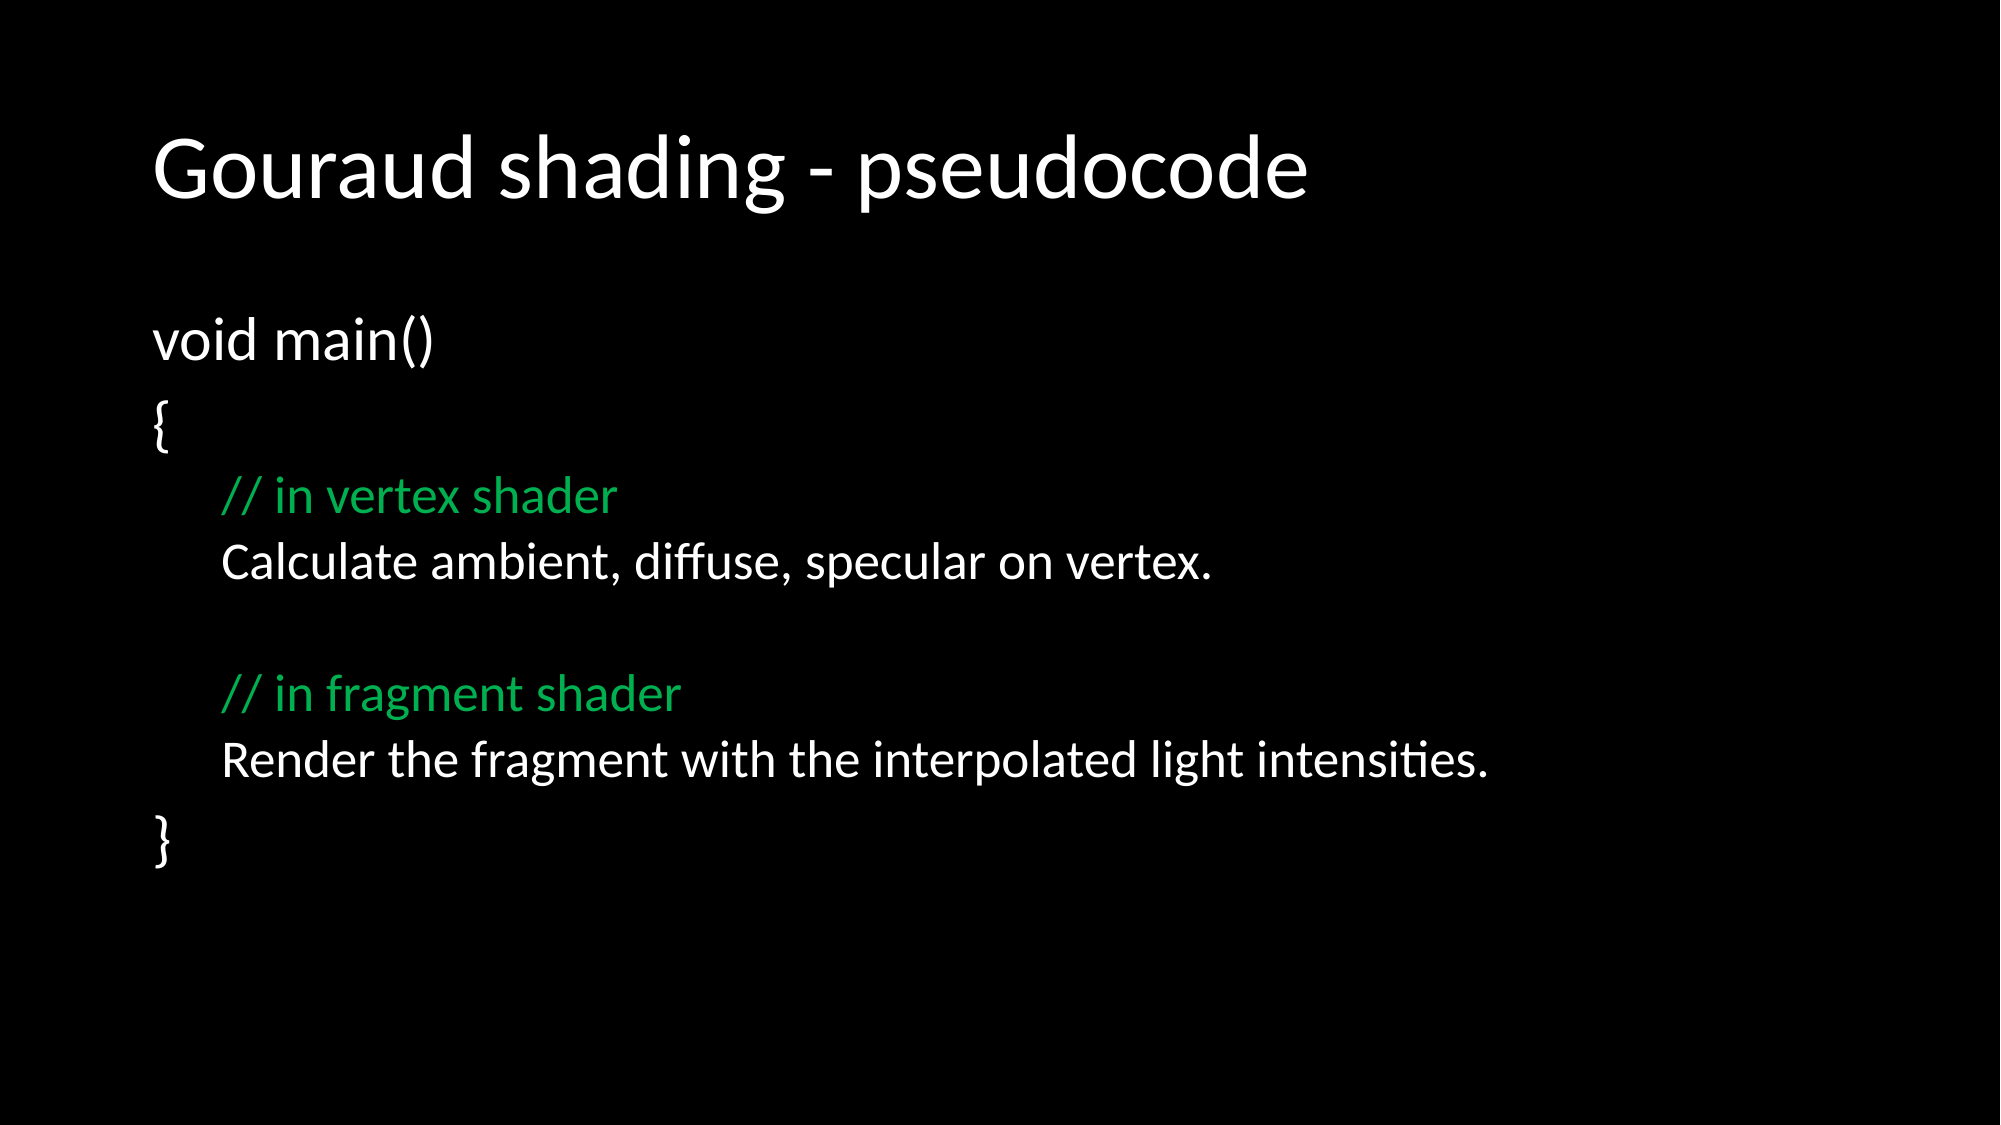

# Gouraud shading - pseudocode
void main()
{
// in vertex shader
Calculate ambient, diffuse, specular on vertex.

// in fragment shader
Render the fragment with the interpolated light intensities.
}